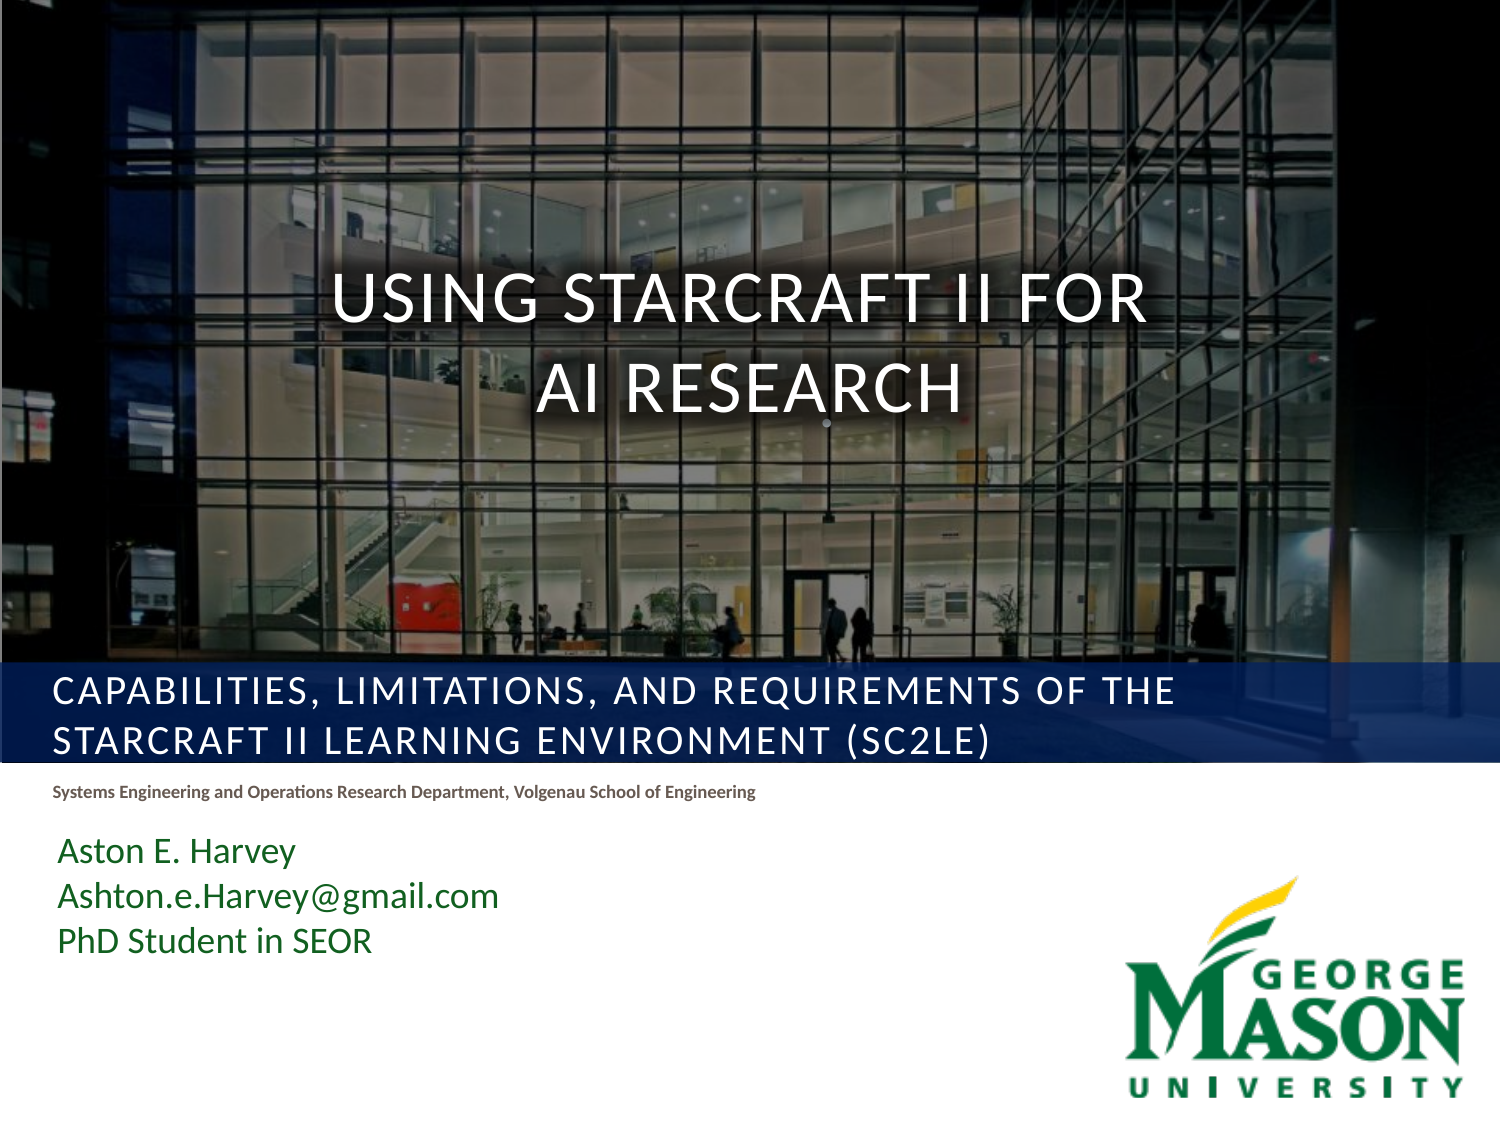

Using StarCraft II for
AI Research
# Capabilities, Limitations, and Requirements of the StarCraft II Learning Environment (SC2LE)
Systems Engineering and Operations Research Department, Volgenau School of Engineering
Aston E. Harvey
Ashton.e.Harvey@gmail.com
PhD Student in SEOR